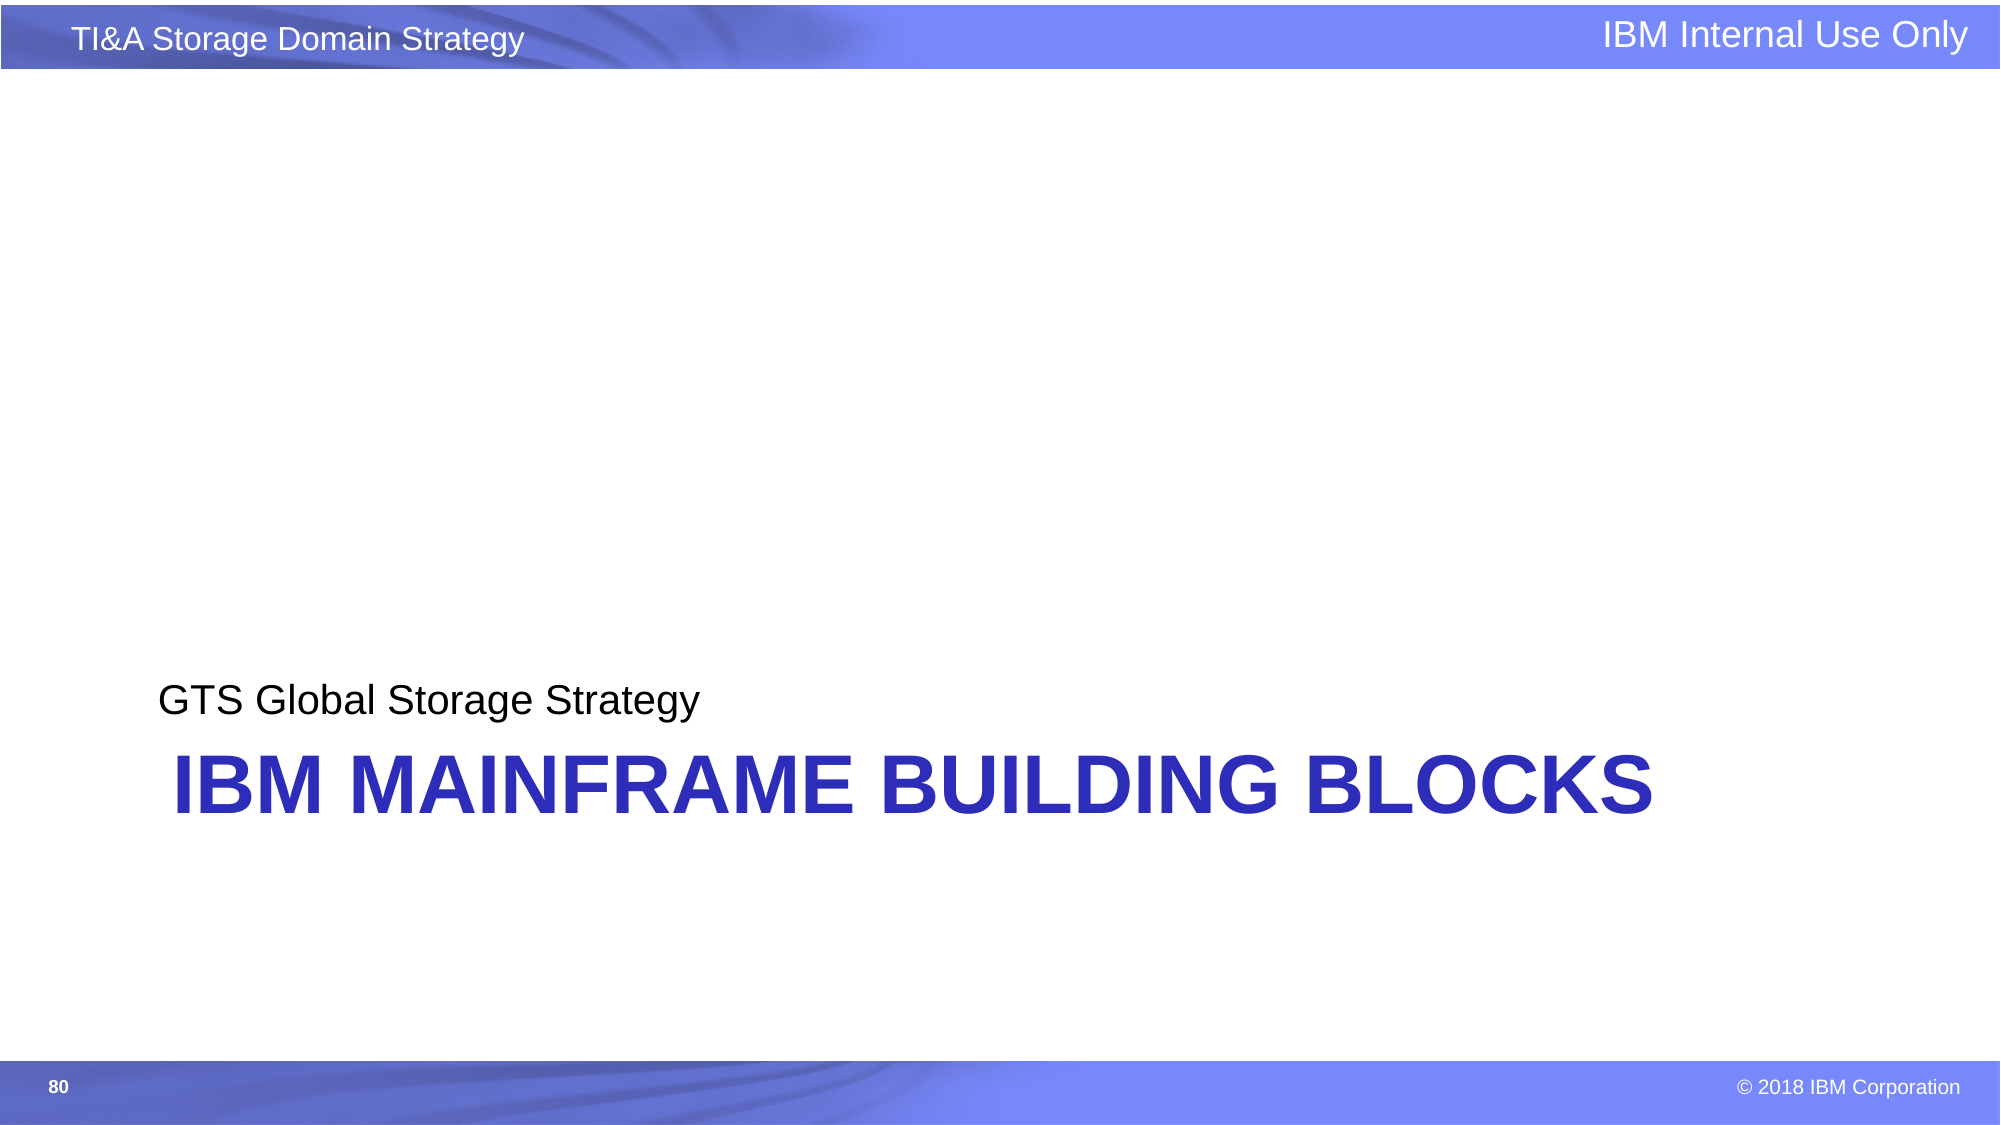

GTS Global Storage Strategy
# IBM MainFrame Building Blocks